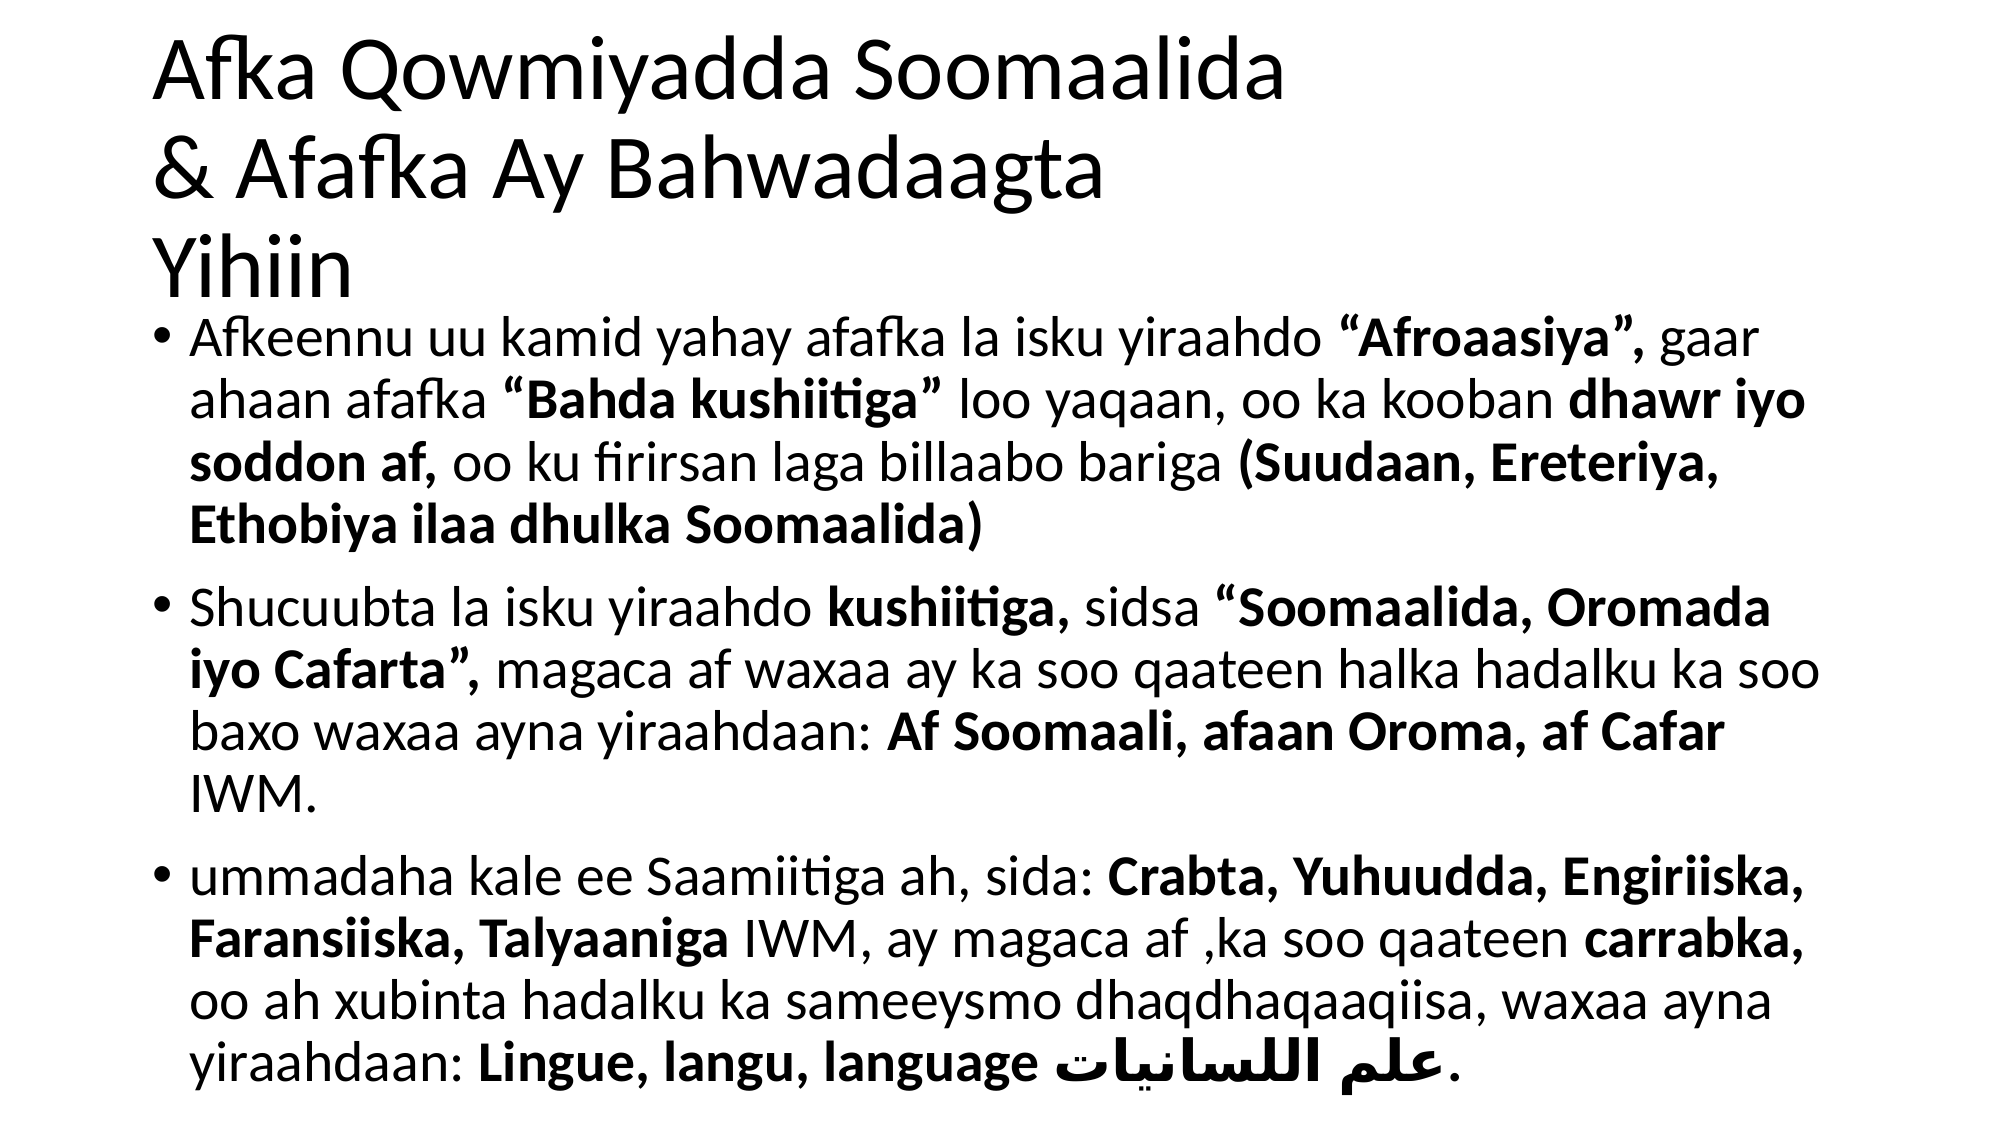

# Afka Qowmiyadda Soomaalida & Afafka Ay Bahwadaagta Yihiin
Afkeennu uu kamid yahay afafka la isku yiraahdo “Afroaasiya”, gaar ahaan afafka “Bahda kushiitiga” loo yaqaan, oo ka kooban dhawr iyo soddon af, oo ku firirsan laga billaabo bariga (Suudaan, Ereteriya, Ethobiya ilaa dhulka Soomaalida)
Shucuubta la isku yiraahdo kushiitiga, sidsa “Soomaalida, Oromada iyo Cafarta”, magaca af waxaa ay ka soo qaateen halka hadalku ka soo baxo waxaa ayna yiraahdaan: Af Soomaali, afaan Oroma, af Cafar IWM.
ummadaha kale ee Saamiitiga ah, sida: Crabta, Yuhuudda, Engiriiska, Faransiiska, Talyaaniga IWM, ay magaca af ,ka soo qaateen carrabka, oo ah xubinta hadalku ka sameeysmo dhaqdhaqaaqiisa, waxaa ayna yiraahdaan: Lingue, langu, language علم اللسانيات.